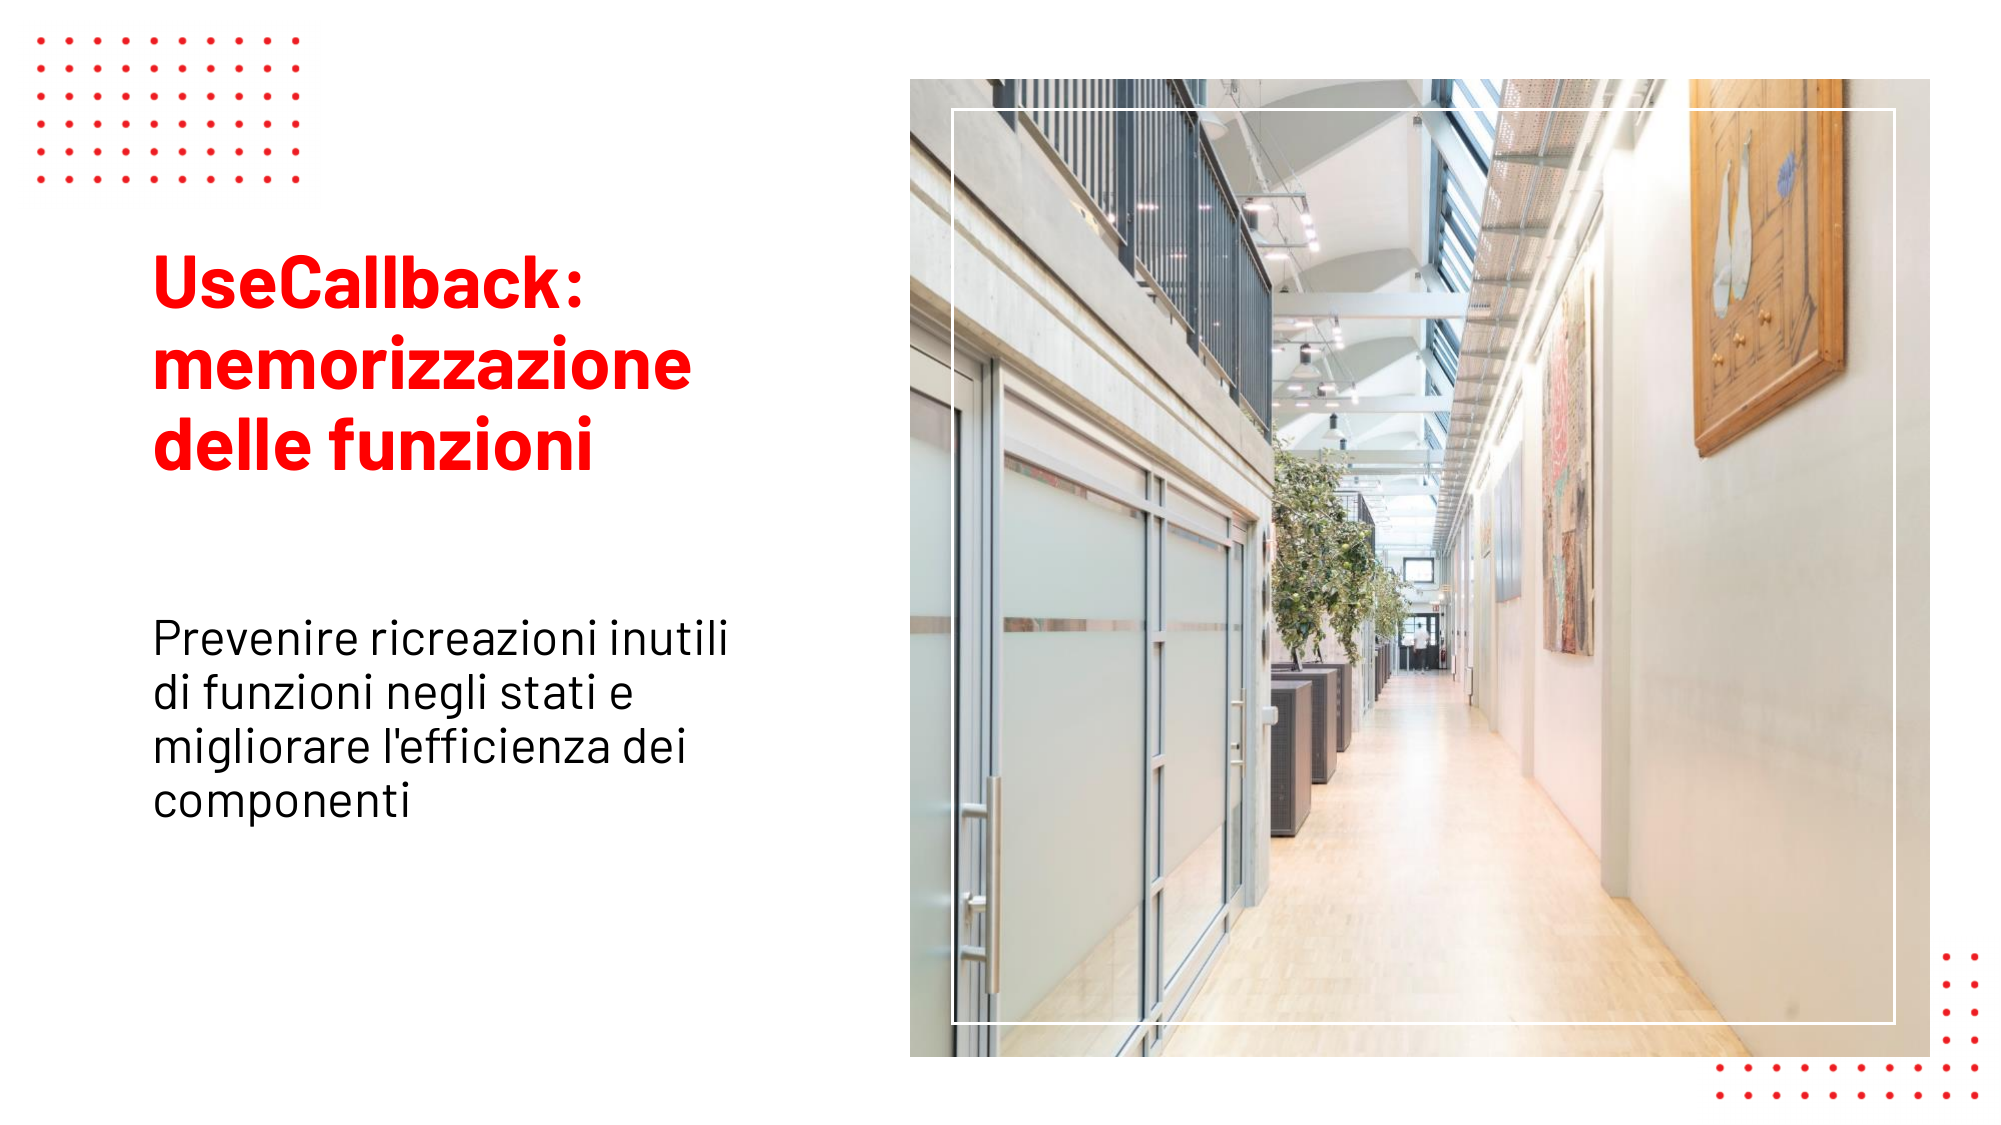

# UseCallback: memorizzazione delle funzioni
Prevenire ricreazioni inutili di funzioni negli stati e migliorare l'efficienza dei componenti